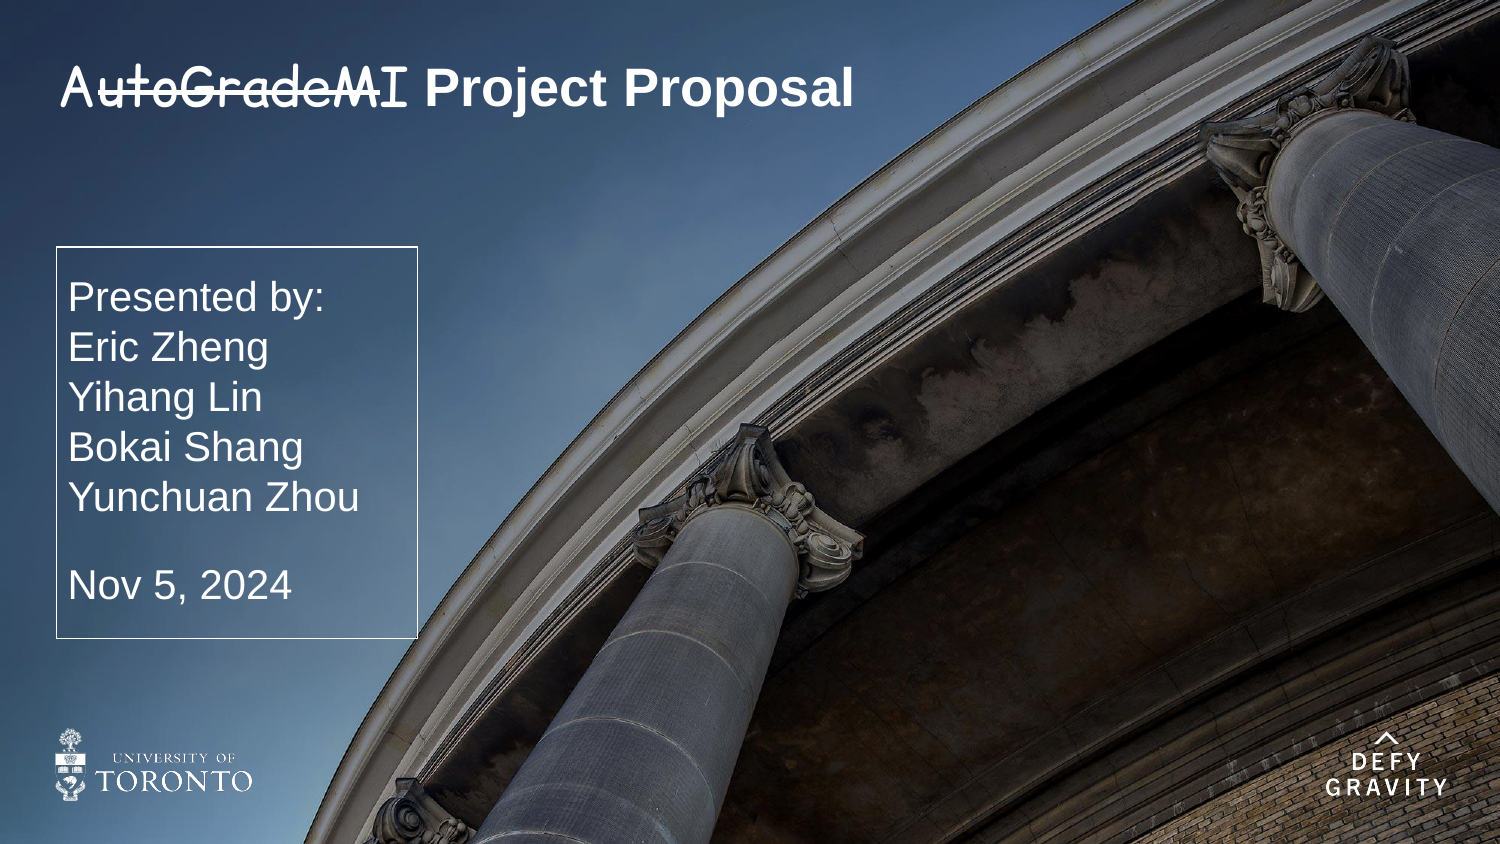

# AutoGradeMI Project Proposal

Presented by:
Eric Zheng
Yihang Lin
Bokai Shang
Yunchuan Zhou
Nov 5, 2024